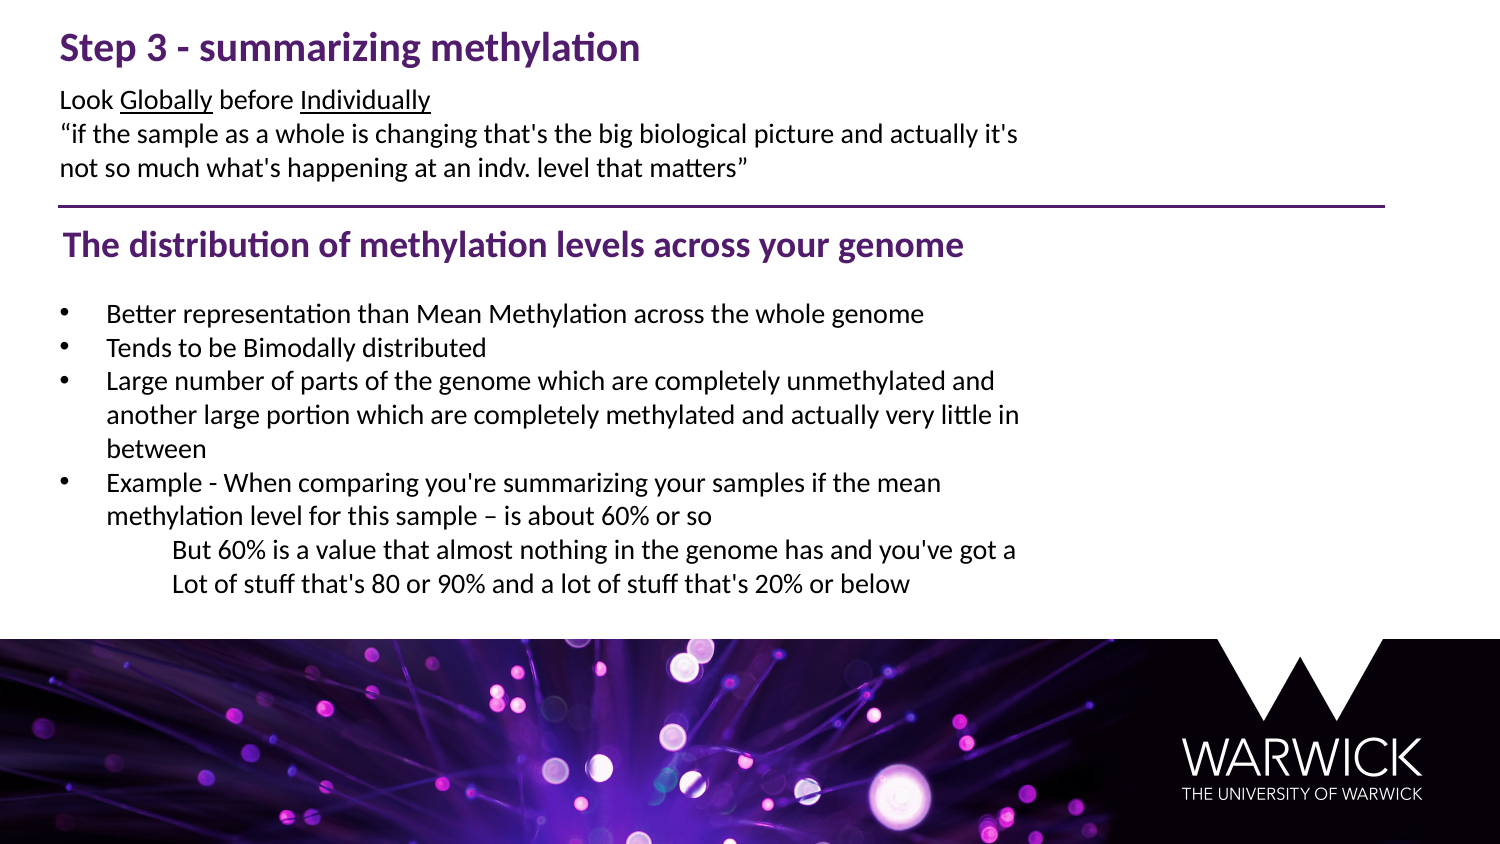

Step 3 - summarizing methylation

Look Globally before Individually
“if the sample as a whole is changing that's the big biological picture and actually it's not so much what's happening at an indv. level that matters”
The distribution of methylation levels across your genome
Better representation than Mean Methylation across the whole genome
Tends to be Bimodally distributed
Large number of parts of the genome which are completely unmethylated and another large portion which are completely methylated and actually very little in between
Example - When comparing you're summarizing your samples if the mean methylation level for this sample – is about 60% or so
         But 60% is a value that almost nothing in the genome has and you've got a
         Lot of stuff that's 80 or 90% and a lot of stuff that's 20% or below